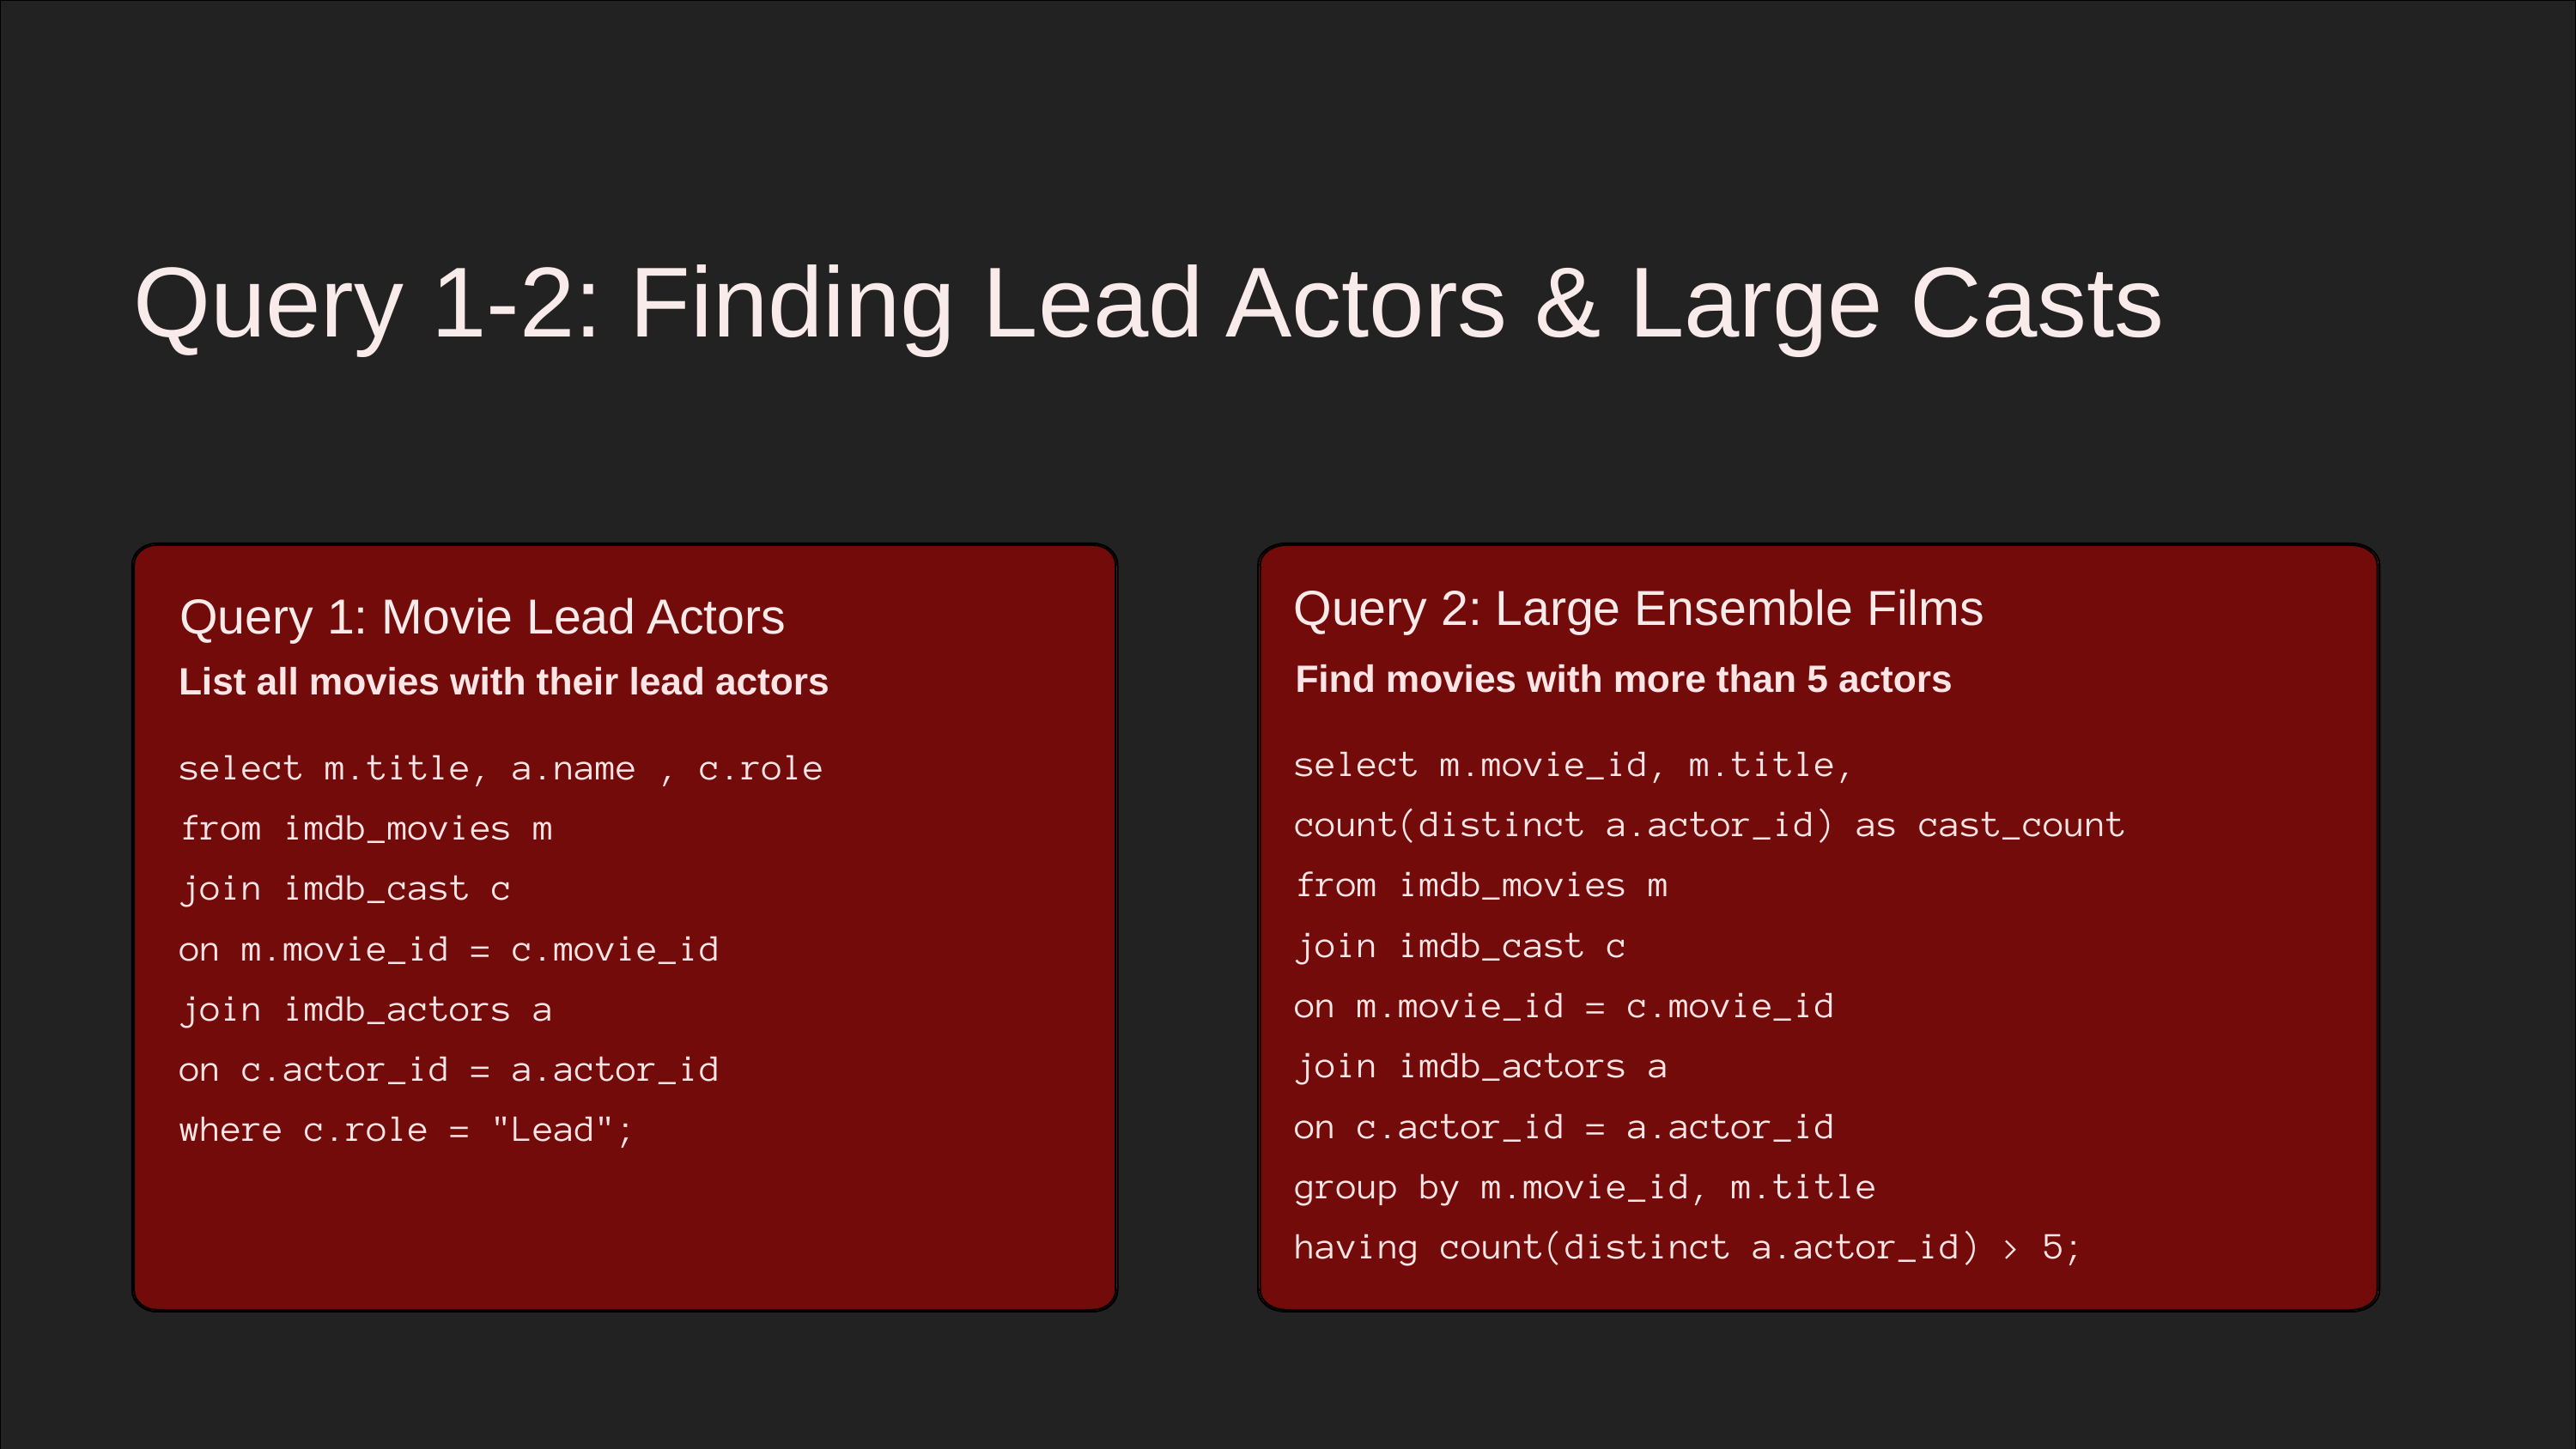

Query 1-2: Finding Lead Actors & Large Casts

Query 2: Large Ensemble Films
Query 1: Movie Lead Actors
Find movies with more than 5 actors
List all movies with their lead actors
select m.movie_id, m.title,
count(distinct a.actor_id) as cast_count
from imdb_movies m
join imdb_cast c
on m.movie_id = c.movie_id
join imdb_actors a
on c.actor_id = a.actor_id
group by m.movie_id, m.title
having count(distinct a.actor_id) > 5;
select m.title, a.name , c.role
from imdb_movies m
join imdb_cast c
on m.movie_id = c.movie_id
join imdb_actors a
on c.actor_id = a.actor_id
where c.role = "Lead";